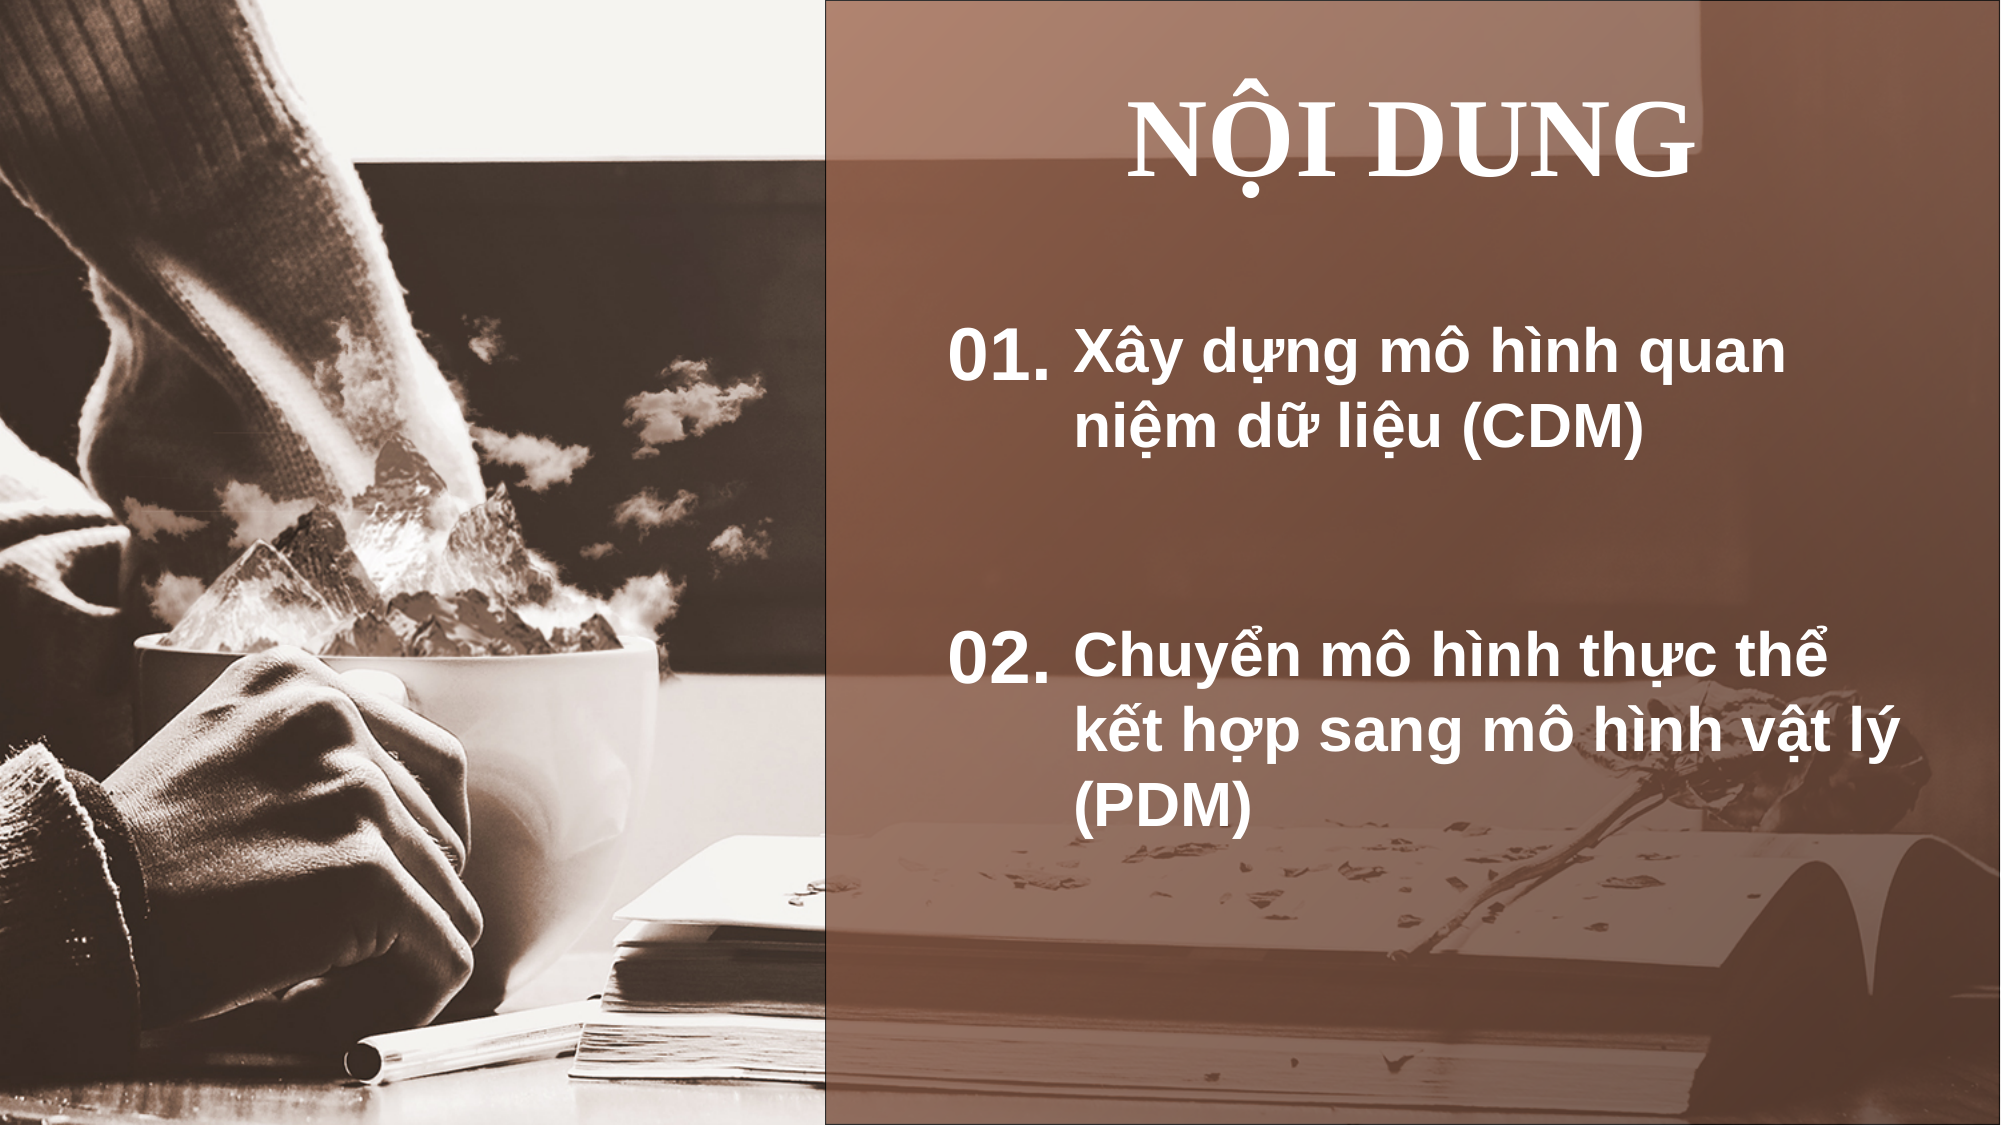

NỘI DUNG
01.
Xây dựng mô hình quan niệm dữ liệu (CDM)
02.
Chuyển mô hình thực thể kết hợp sang mô hình vật lý (PDM)